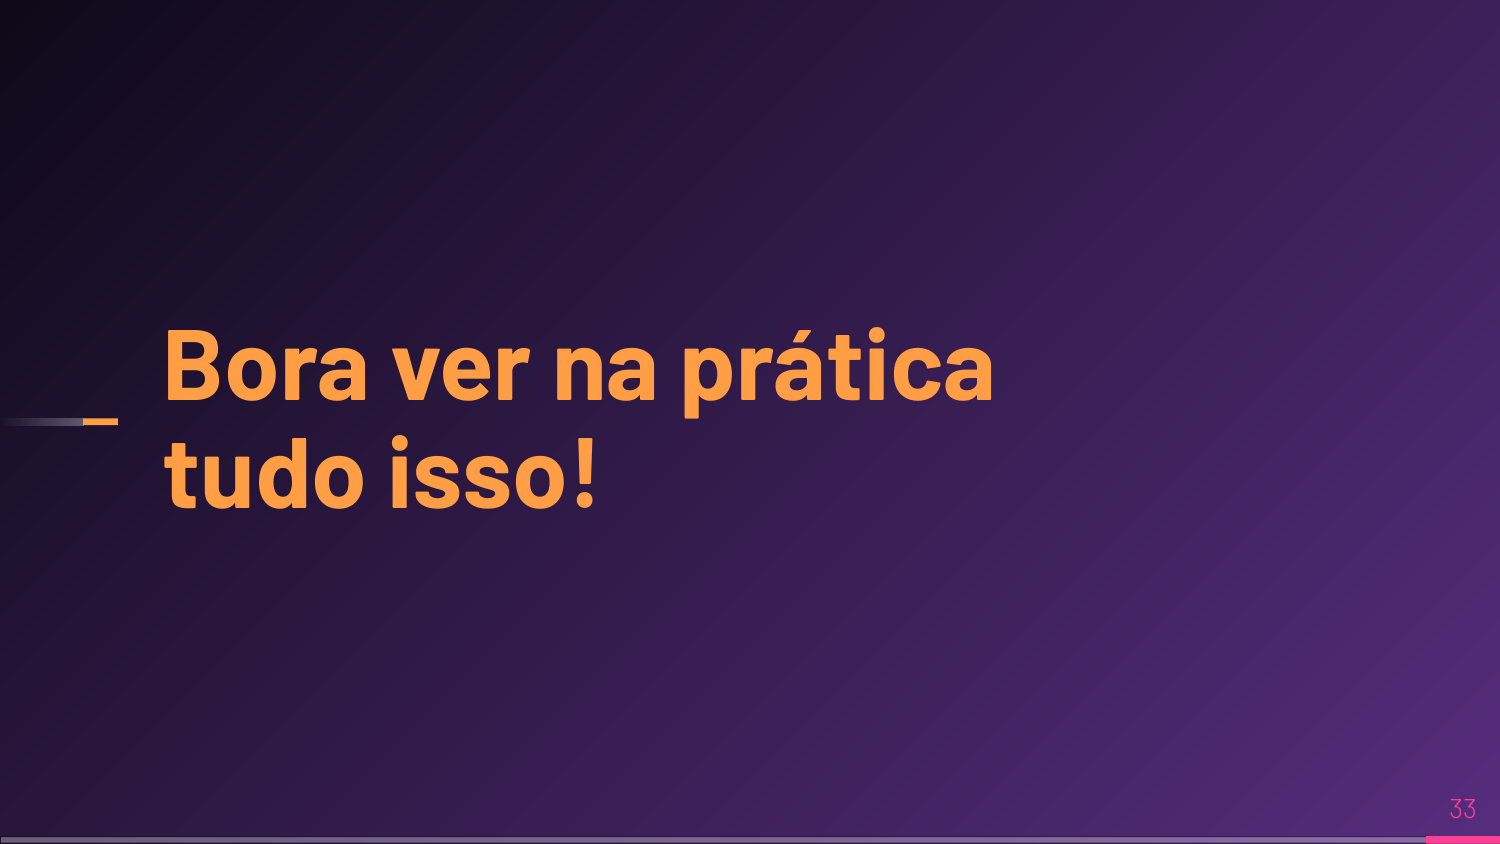

Bora ver na prática tudo isso!
33